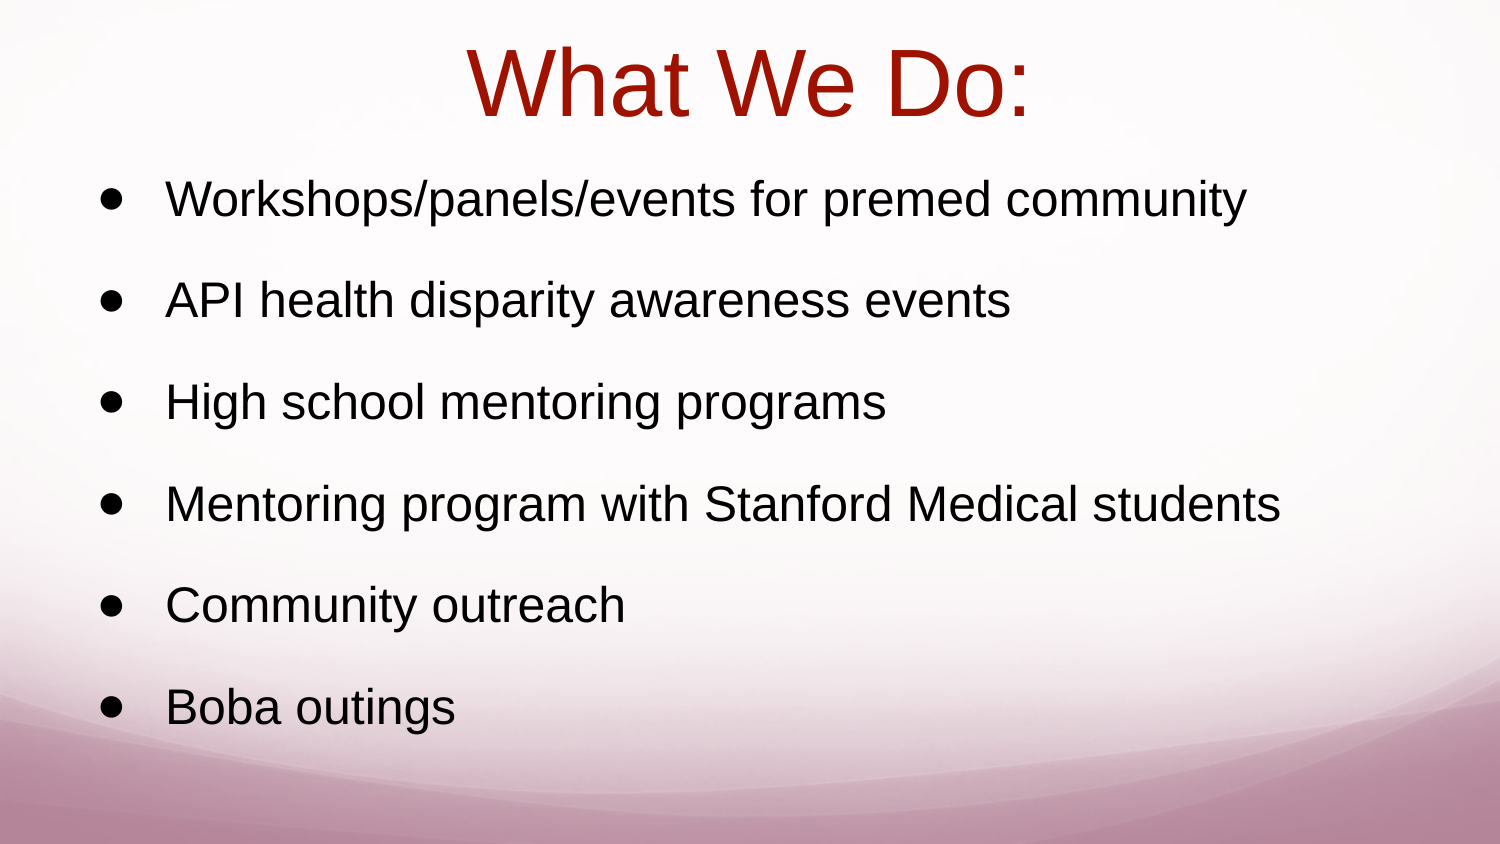

# What We Do:
Workshops/panels/events for premed community
API health disparity awareness events
High school mentoring programs
Mentoring program with Stanford Medical students
Community outreach
Boba outings